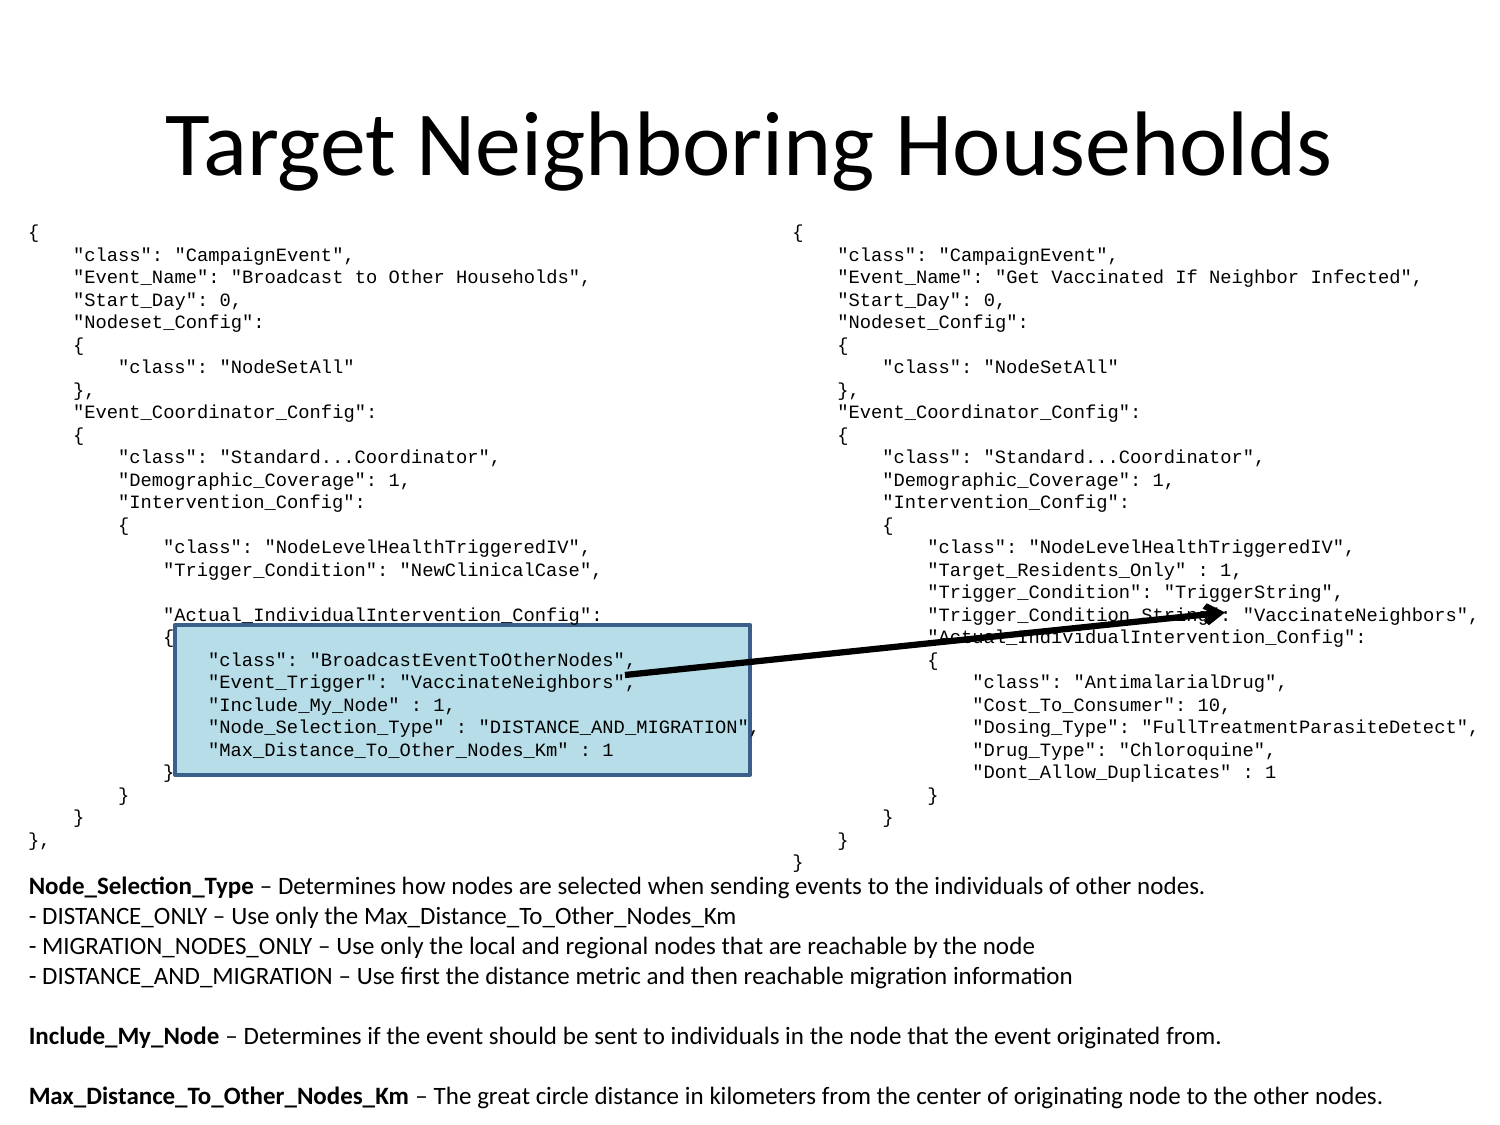

# Target Neighboring Households
{
    "class": "CampaignEvent",
    "Event_Name": "Broadcast to Other Households",
    "Start_Day": 0,
    "Nodeset_Config":
    {
        "class": "NodeSetAll"
    },
    "Event_Coordinator_Config":
    {
        "class": "Standard...Coordinator",
        "Demographic_Coverage": 1,
        "Intervention_Config":
        {
            "class": "NodeLevelHealthTriggeredIV",
            "Trigger_Condition": "NewClinicalCase",

            "Actual_IndividualIntervention_Config":
            {
                "class": "BroadcastEventToOtherNodes",
                "Event_Trigger": "VaccinateNeighbors",
                "Include_My_Node" : 1,
                "Node_Selection_Type" : "DISTANCE_AND_MIGRATION",
                "Max_Distance_To_Other_Nodes_Km" : 1
            }
        }
    }
},
{
    "class": "CampaignEvent",
    "Event_Name": "Get Vaccinated If Neighbor Infected",
    "Start_Day": 0,
    "Nodeset_Config":
    {
        "class": "NodeSetAll"
    },
    "Event_Coordinator_Config":
    {
        "class": "Standard...Coordinator",
        "Demographic_Coverage": 1,
        "Intervention_Config":
        {
            "class": "NodeLevelHealthTriggeredIV",
            "Target_Residents_Only" : 1,
            "Trigger_Condition": "TriggerString",
            "Trigger_Condition_String": "VaccinateNeighbors",
            "Actual_IndividualIntervention_Config":
            {
                "class": "AntimalarialDrug",
                "Cost_To_Consumer": 10,
                "Dosing_Type": "FullTreatmentParasiteDetect",
                "Drug_Type": "Chloroquine",
                "Dont_Allow_Duplicates" : 1
            }
        }
    }
}

Node_Selection_Type – Determines how nodes are selected when sending events to the individuals of other nodes.
- DISTANCE_ONLY – Use only the Max_Distance_To_Other_Nodes_Km
- MIGRATION_NODES_ONLY – Use only the local and regional nodes that are reachable by the node
- DISTANCE_AND_MIGRATION – Use first the distance metric and then reachable migration information

Include_My_Node – Determines if the event should be sent to individuals in the node that the event originated from.

Max_Distance_To_Other_Nodes_Km – The great circle distance in kilometers from the center of originating node to the other nodes.